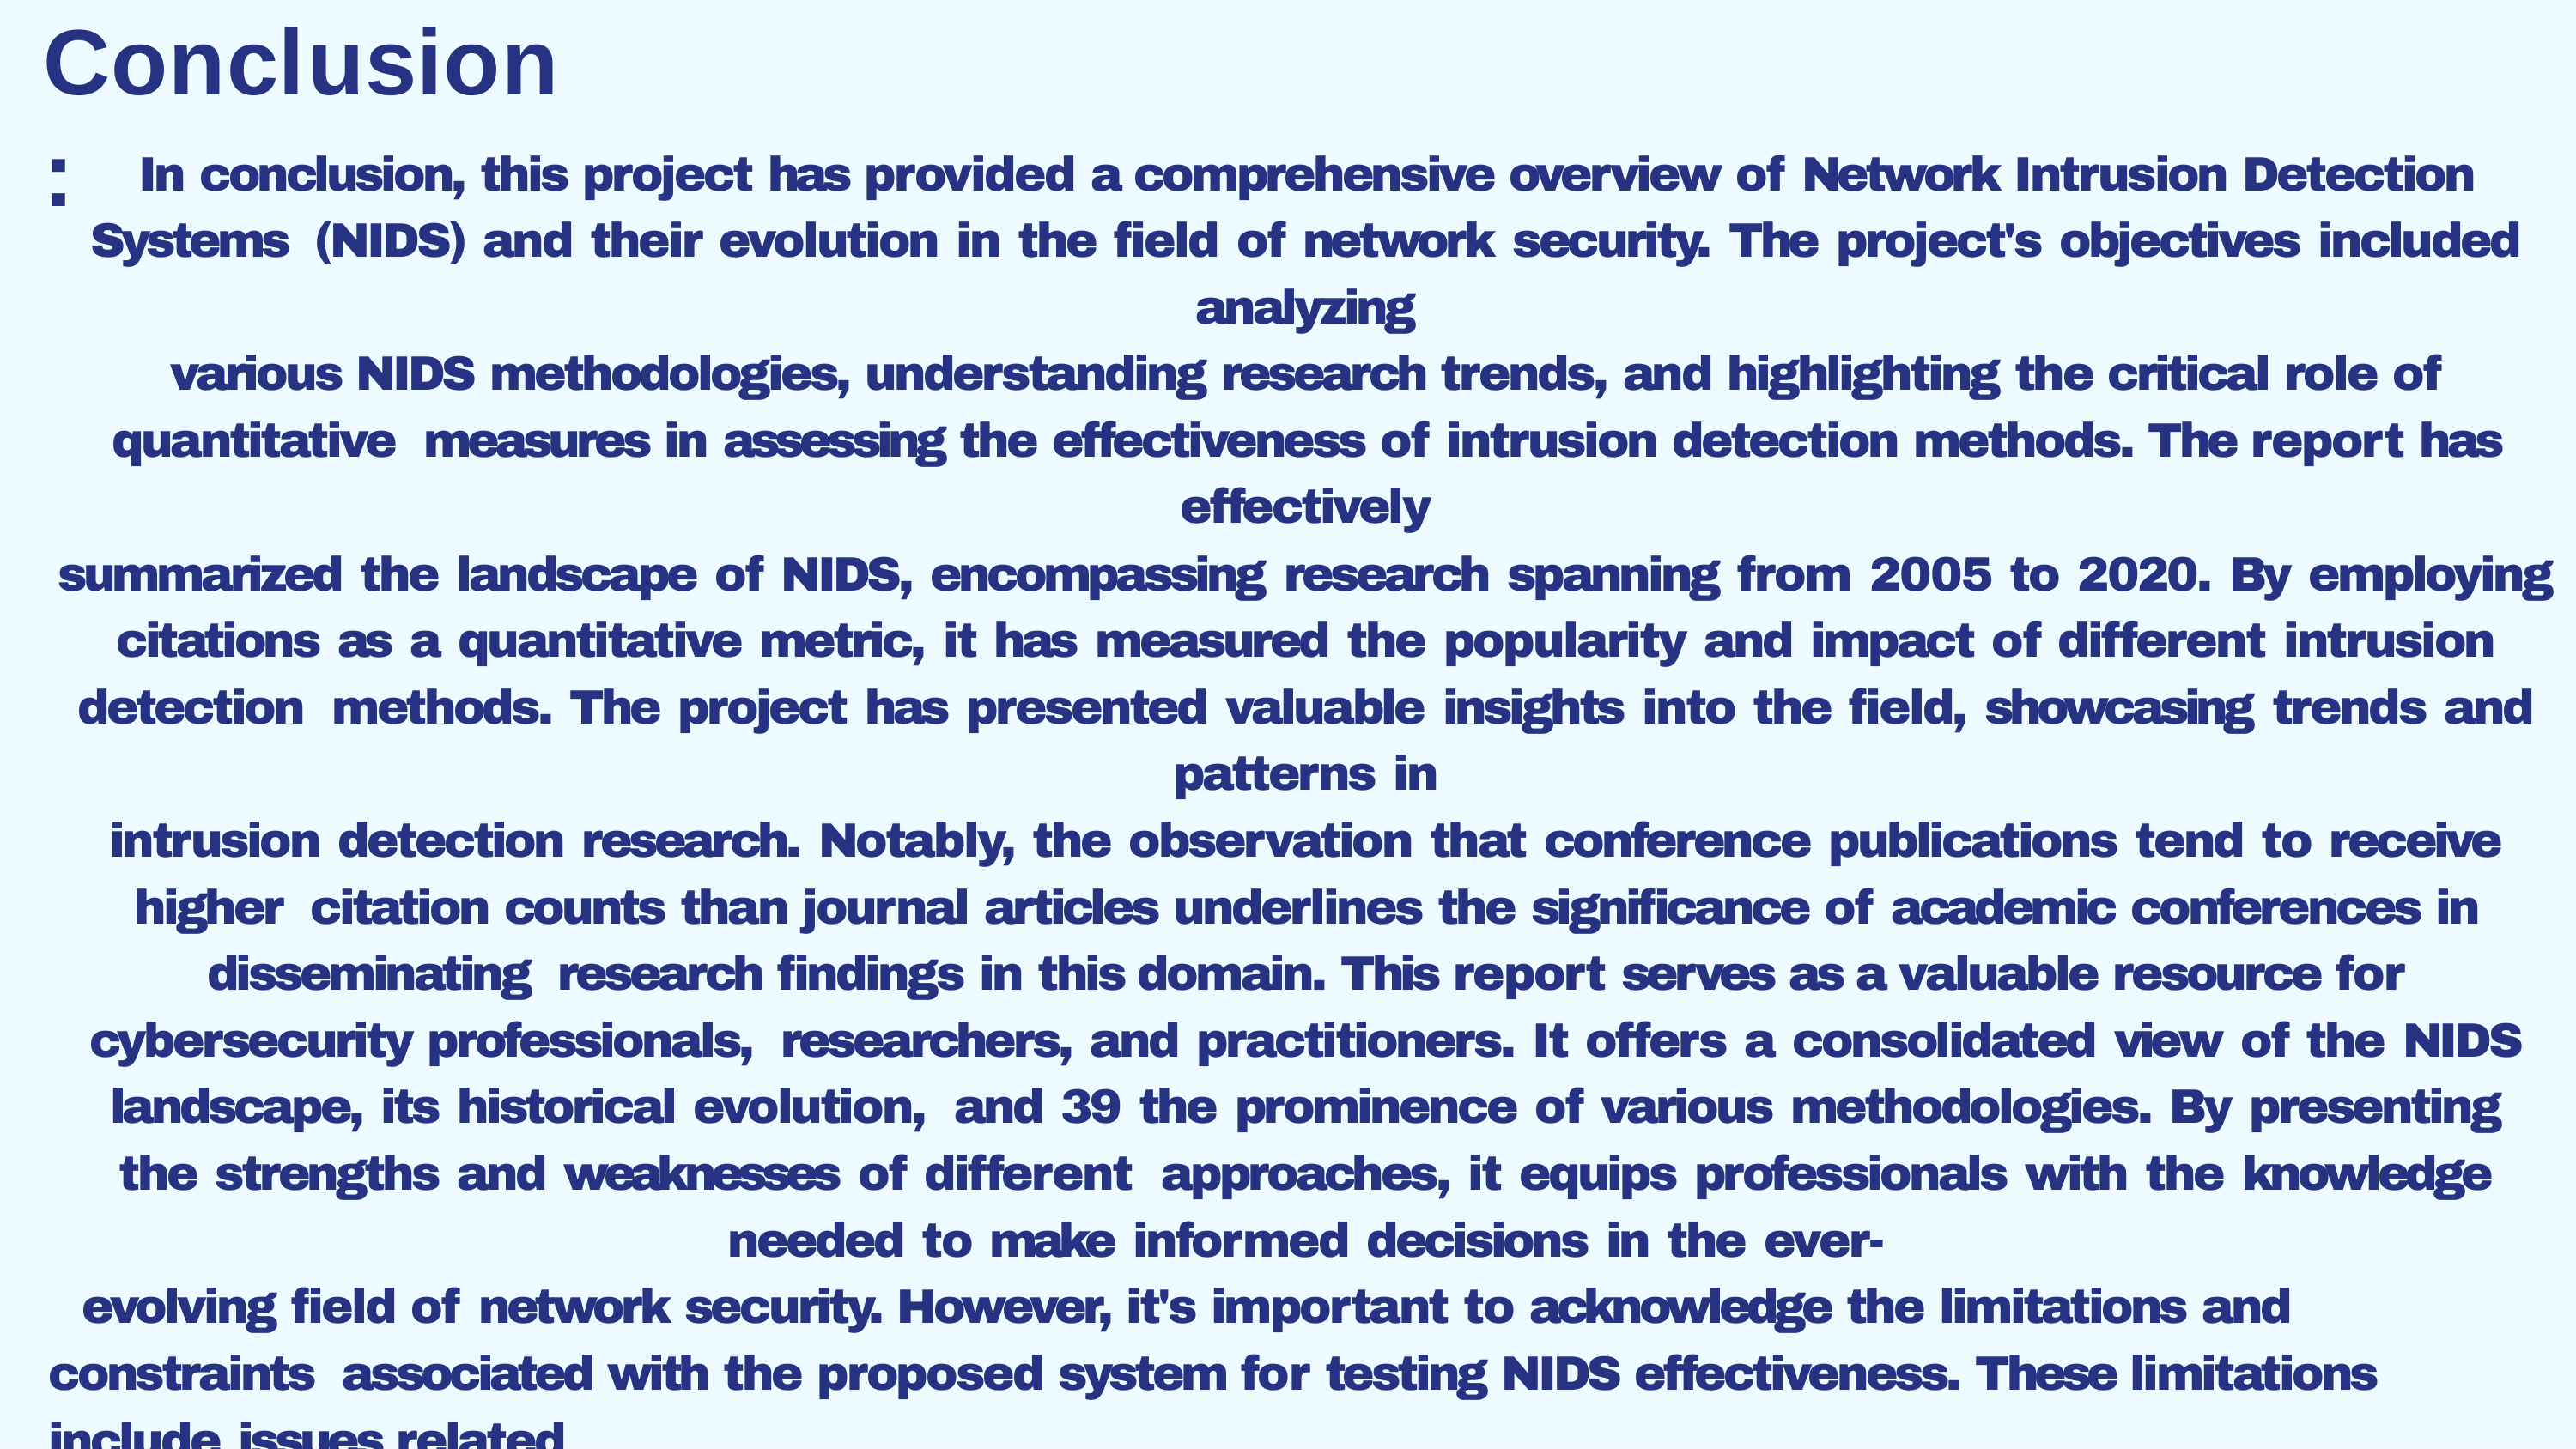

# Conclusion:
In conclusion, this project has provided a comprehensive overview of Network Intrusion Detection Systems  (NIDS) and their evolution in the field of network security. The project's objectives included analyzing
various NIDS methodologies, understanding research trends, and highlighting the critical role of quantitative  measures in assessing the effectiveness of intrusion detection methods. The report has effectively
summarized the landscape of NIDS, encompassing research spanning from 2005 to 2020. By employing
citations as a quantitative metric, it has measured the popularity and impact of different intrusion detection  methods. The project has presented valuable insights into the field, showcasing trends and patterns in
intrusion detection research. Notably, the observation that conference publications tend to receive higher  citation counts than journal articles underlines the significance of academic conferences in disseminating  research findings in this domain. This report serves as a valuable resource for cybersecurity professionals,  researchers, and practitioners. It offers a consolidated view of the NIDS landscape, its historical evolution,  and 39 the prominence of various methodologies. By presenting the strengths and weaknesses of different  approaches, it equips professionals with the knowledge needed to make informed decisions in the ever-
evolving field of network security. However, it's important to acknowledge the limitations and constraints  associated with the proposed system for testing NIDS effectiveness. These limitations include issues related
to operating system compatibility, testing scope, resource requirements, ethical considerations, and the  need for ongoing updates and maintenance. Additionally, the enhancements discussed, such as expanding  the ruleset and automation using AI, highlight the continuous need for innovation and adaptation in the
cybersecurity field.